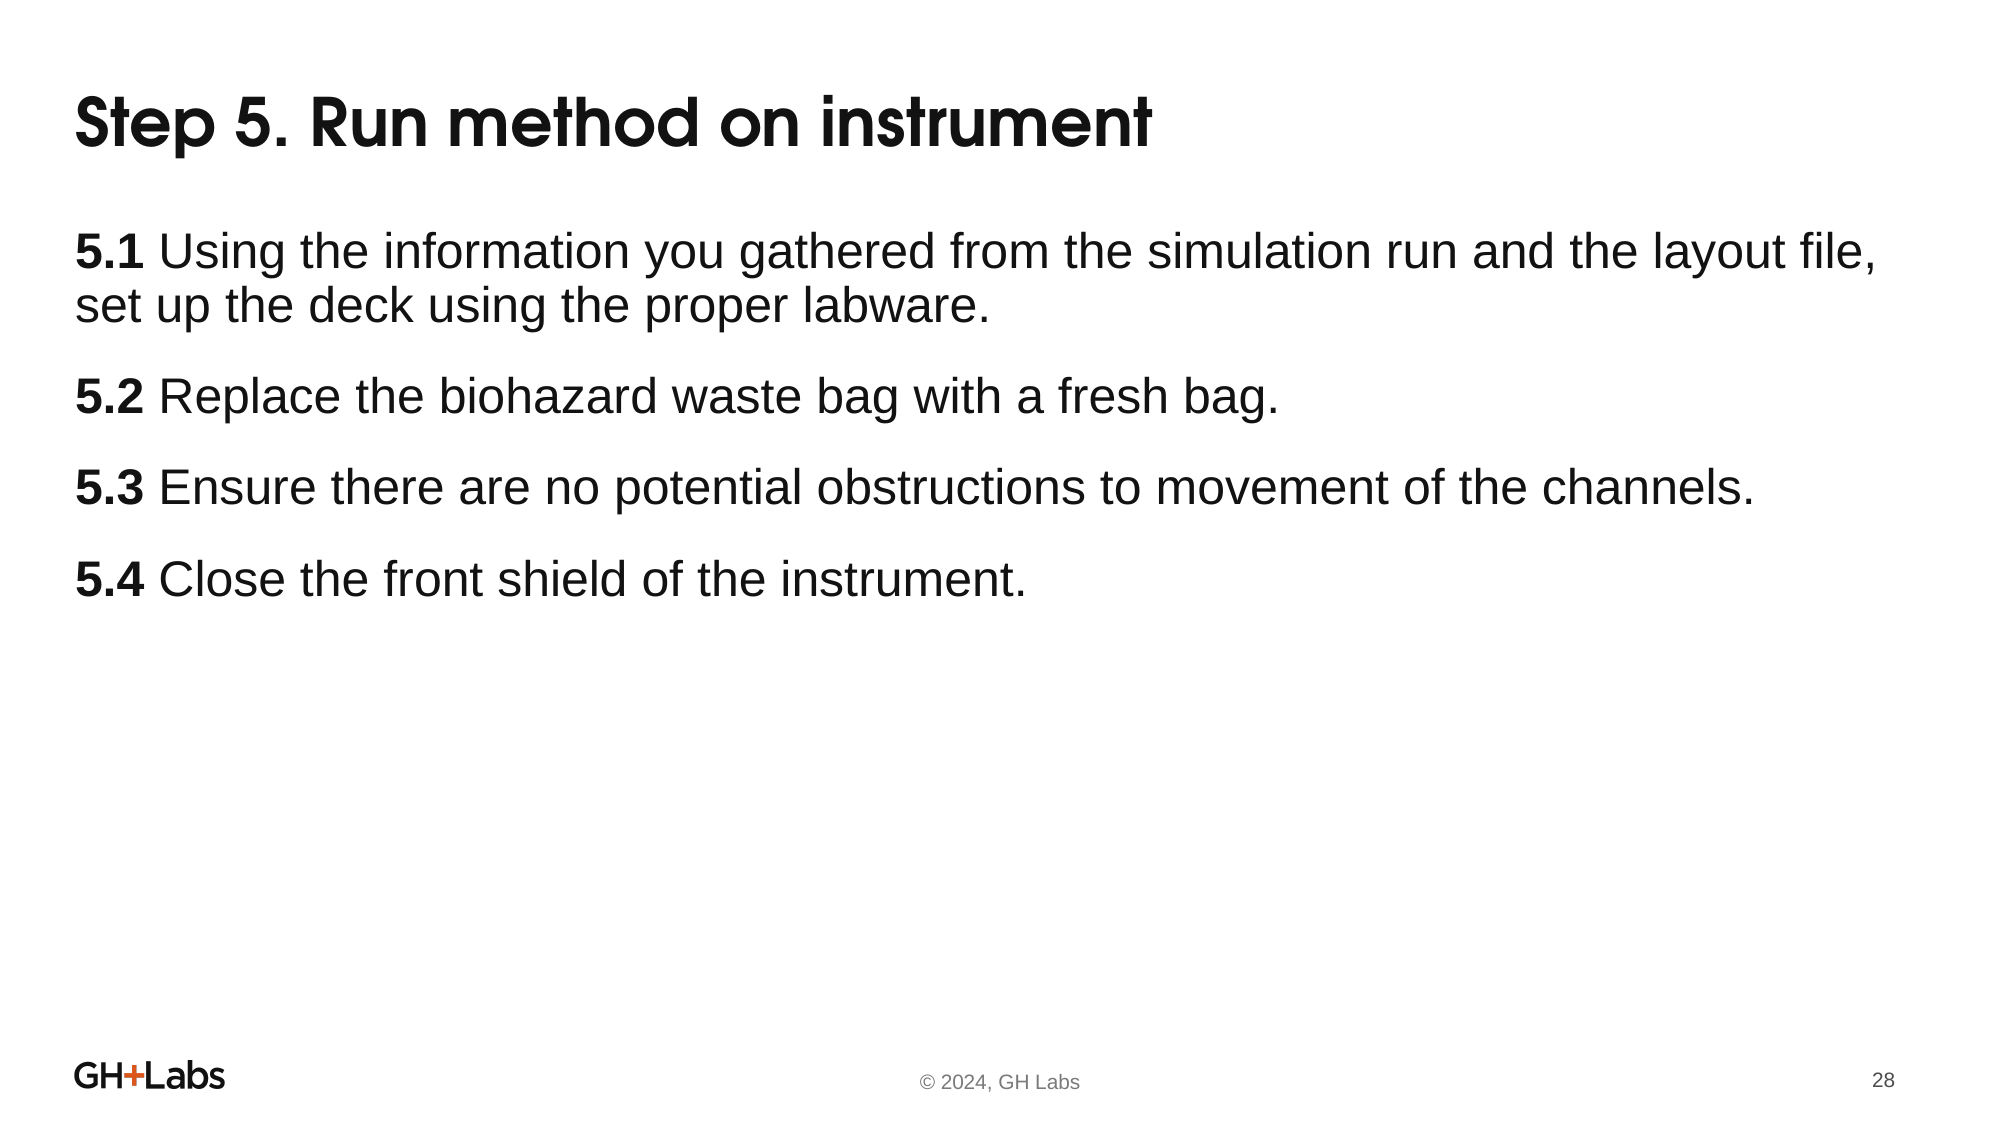

# Step 5. Run method on instrument
5.1 Using the information you gathered from the simulation run and the layout file, set up the deck using the proper labware.
5.2 Replace the biohazard waste bag with a fresh bag.
5.3 Ensure there are no potential obstructions to movement of the channels.
5.4 Close the front shield of the instrument.
© 2024, GH Labs